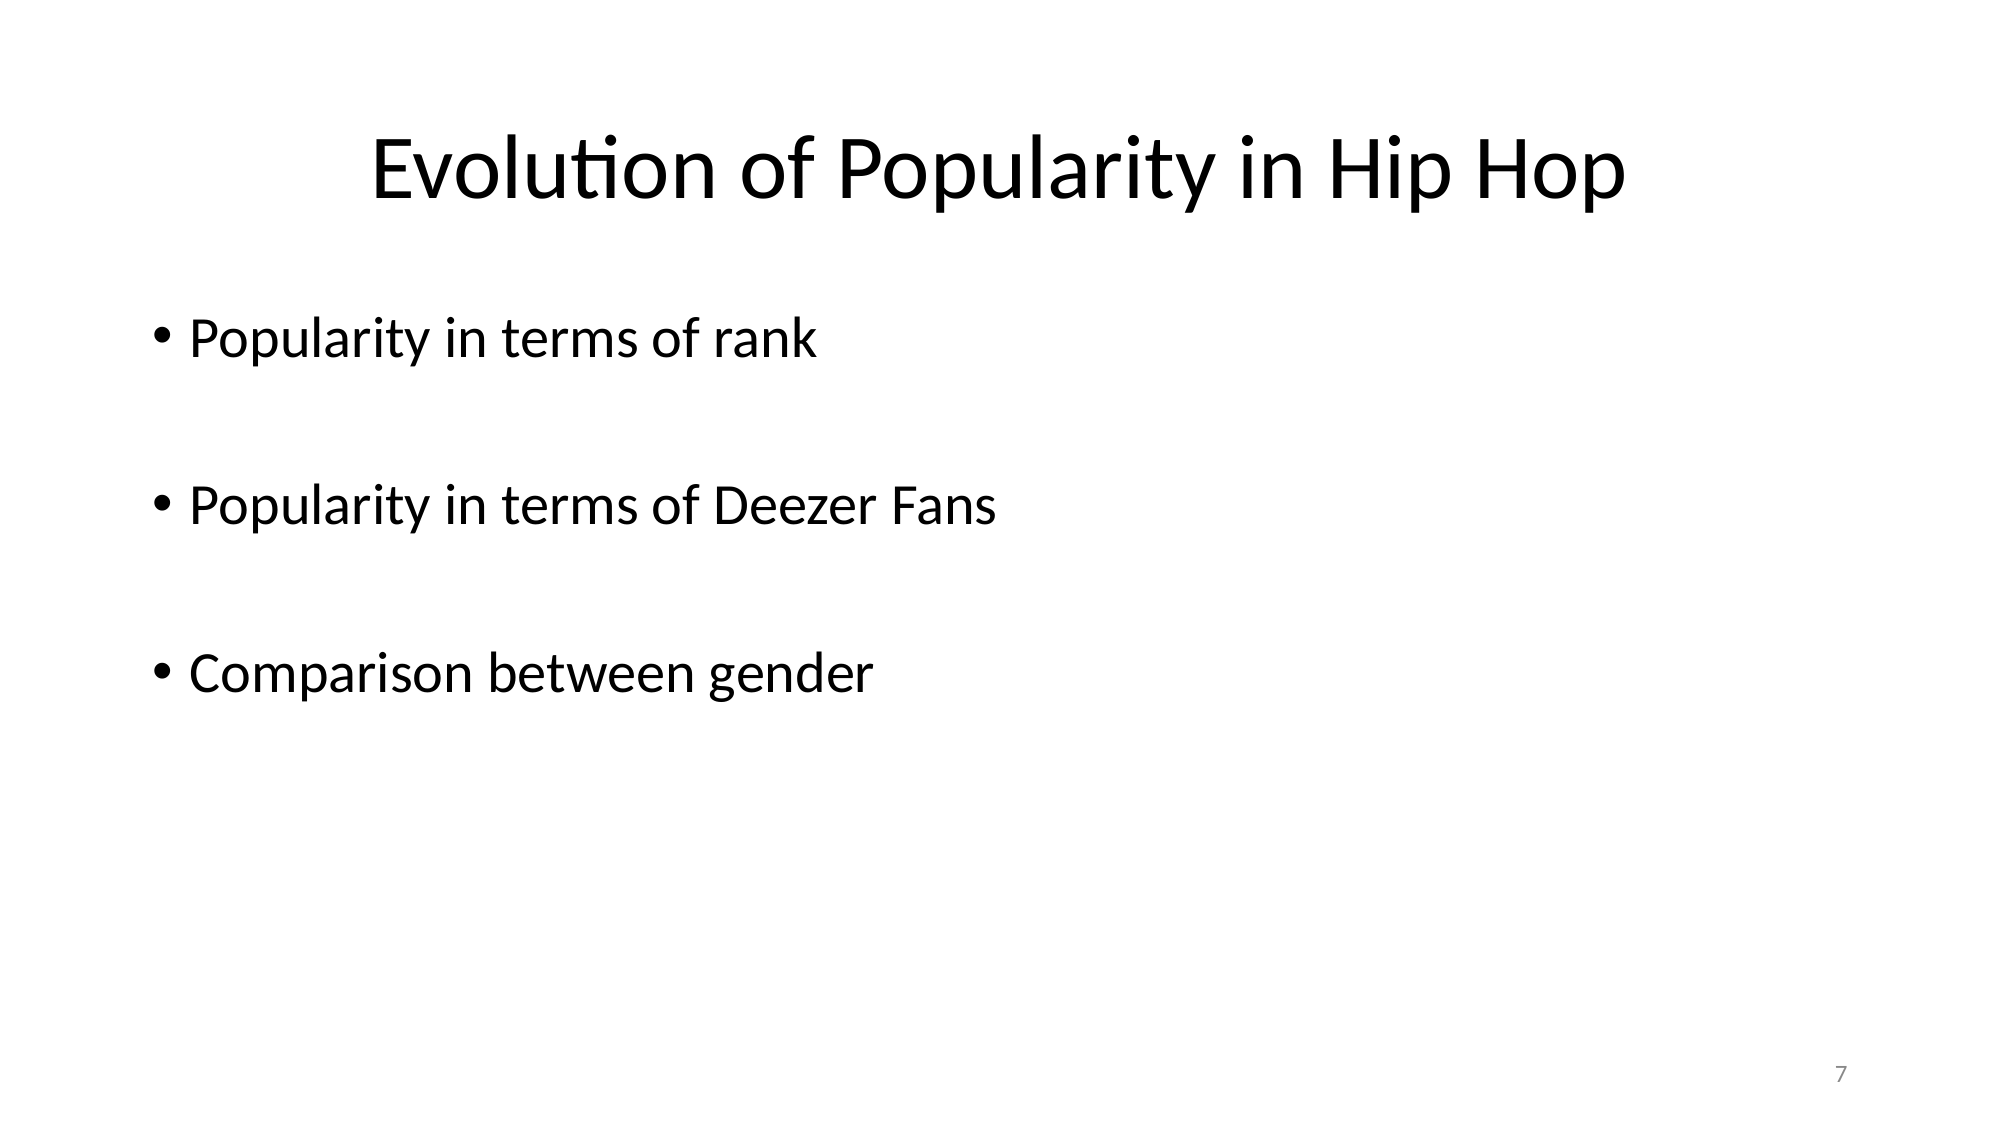

# Evolution of Popularity in Hip Hop
Popularity in terms of rank

Popularity in terms of Deezer Fans

Comparison between gender
7